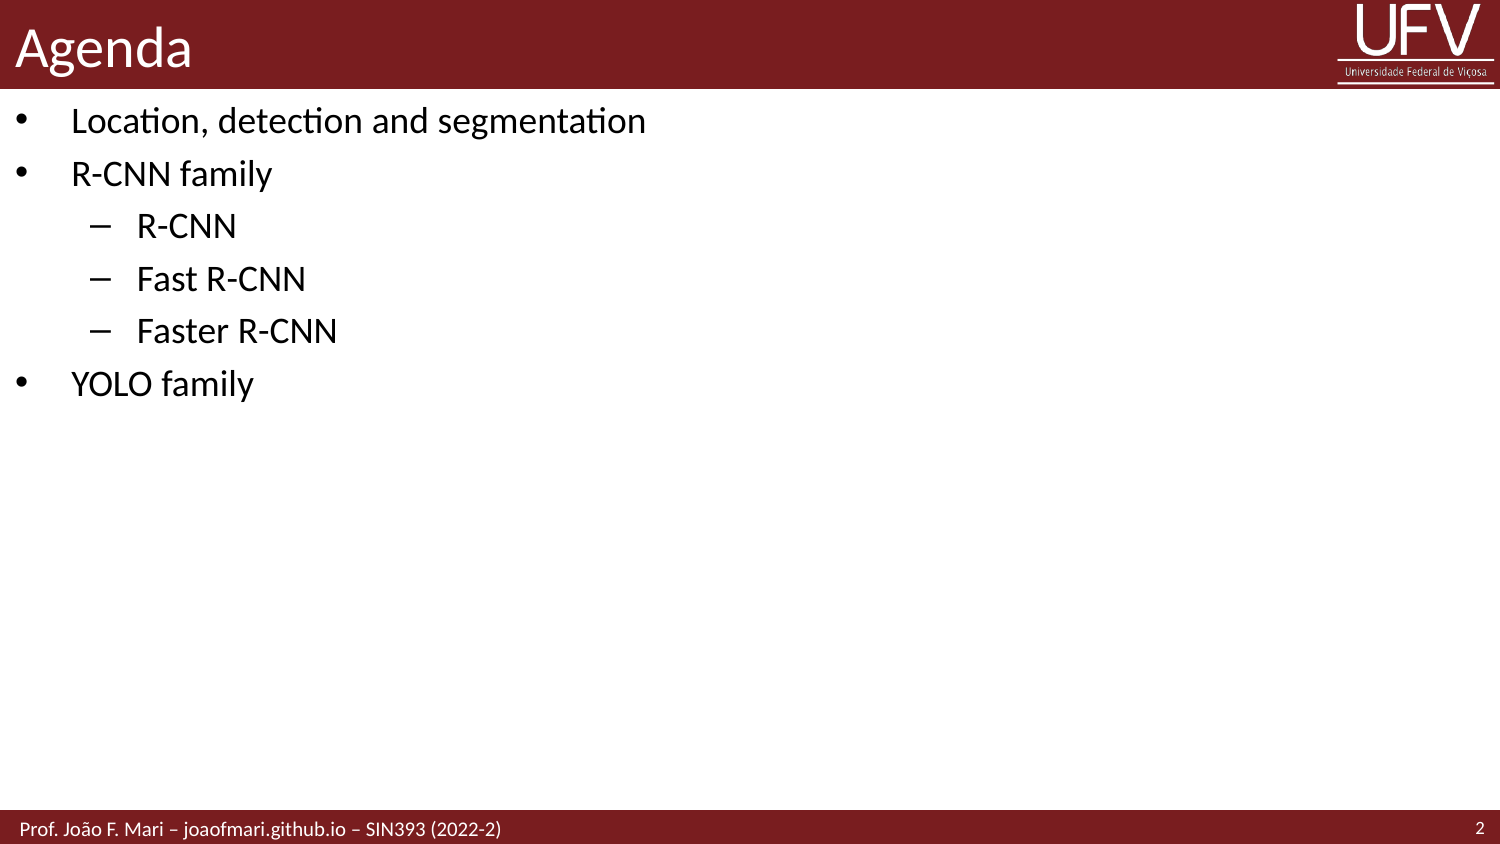

# Agenda
Location, detection and segmentation
R-CNN family
R-CNN
Fast R-CNN
Faster R-CNN
YOLO family
2
 Prof. João F. Mari – joaofmari.github.io – SIN393 (2022-2)